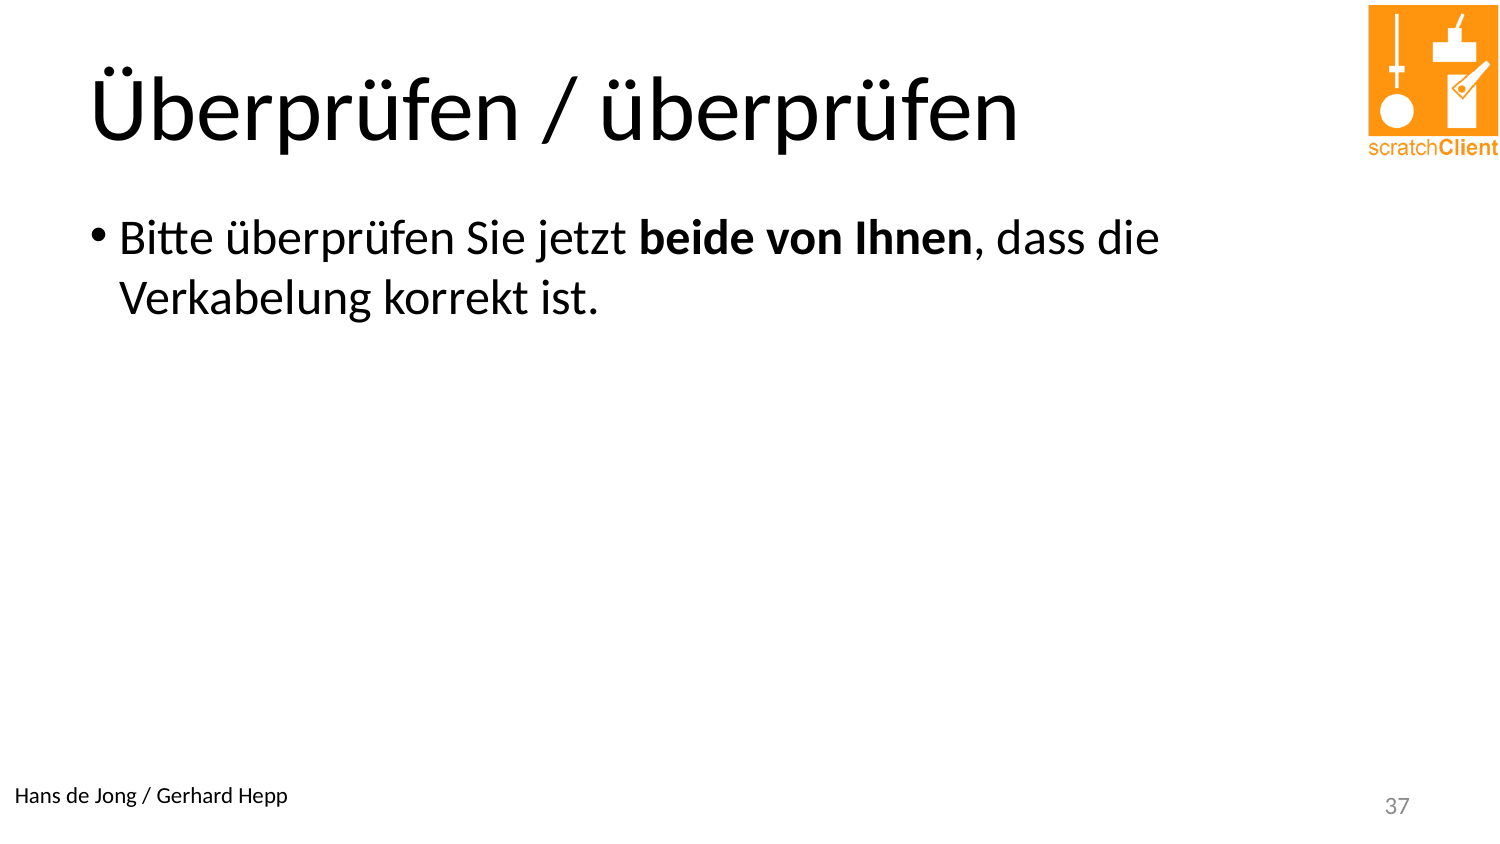

Überprüfen / überprüfen
Bitte überprüfen Sie jetzt beide von Ihnen, dass die Verkabelung korrekt ist.
37